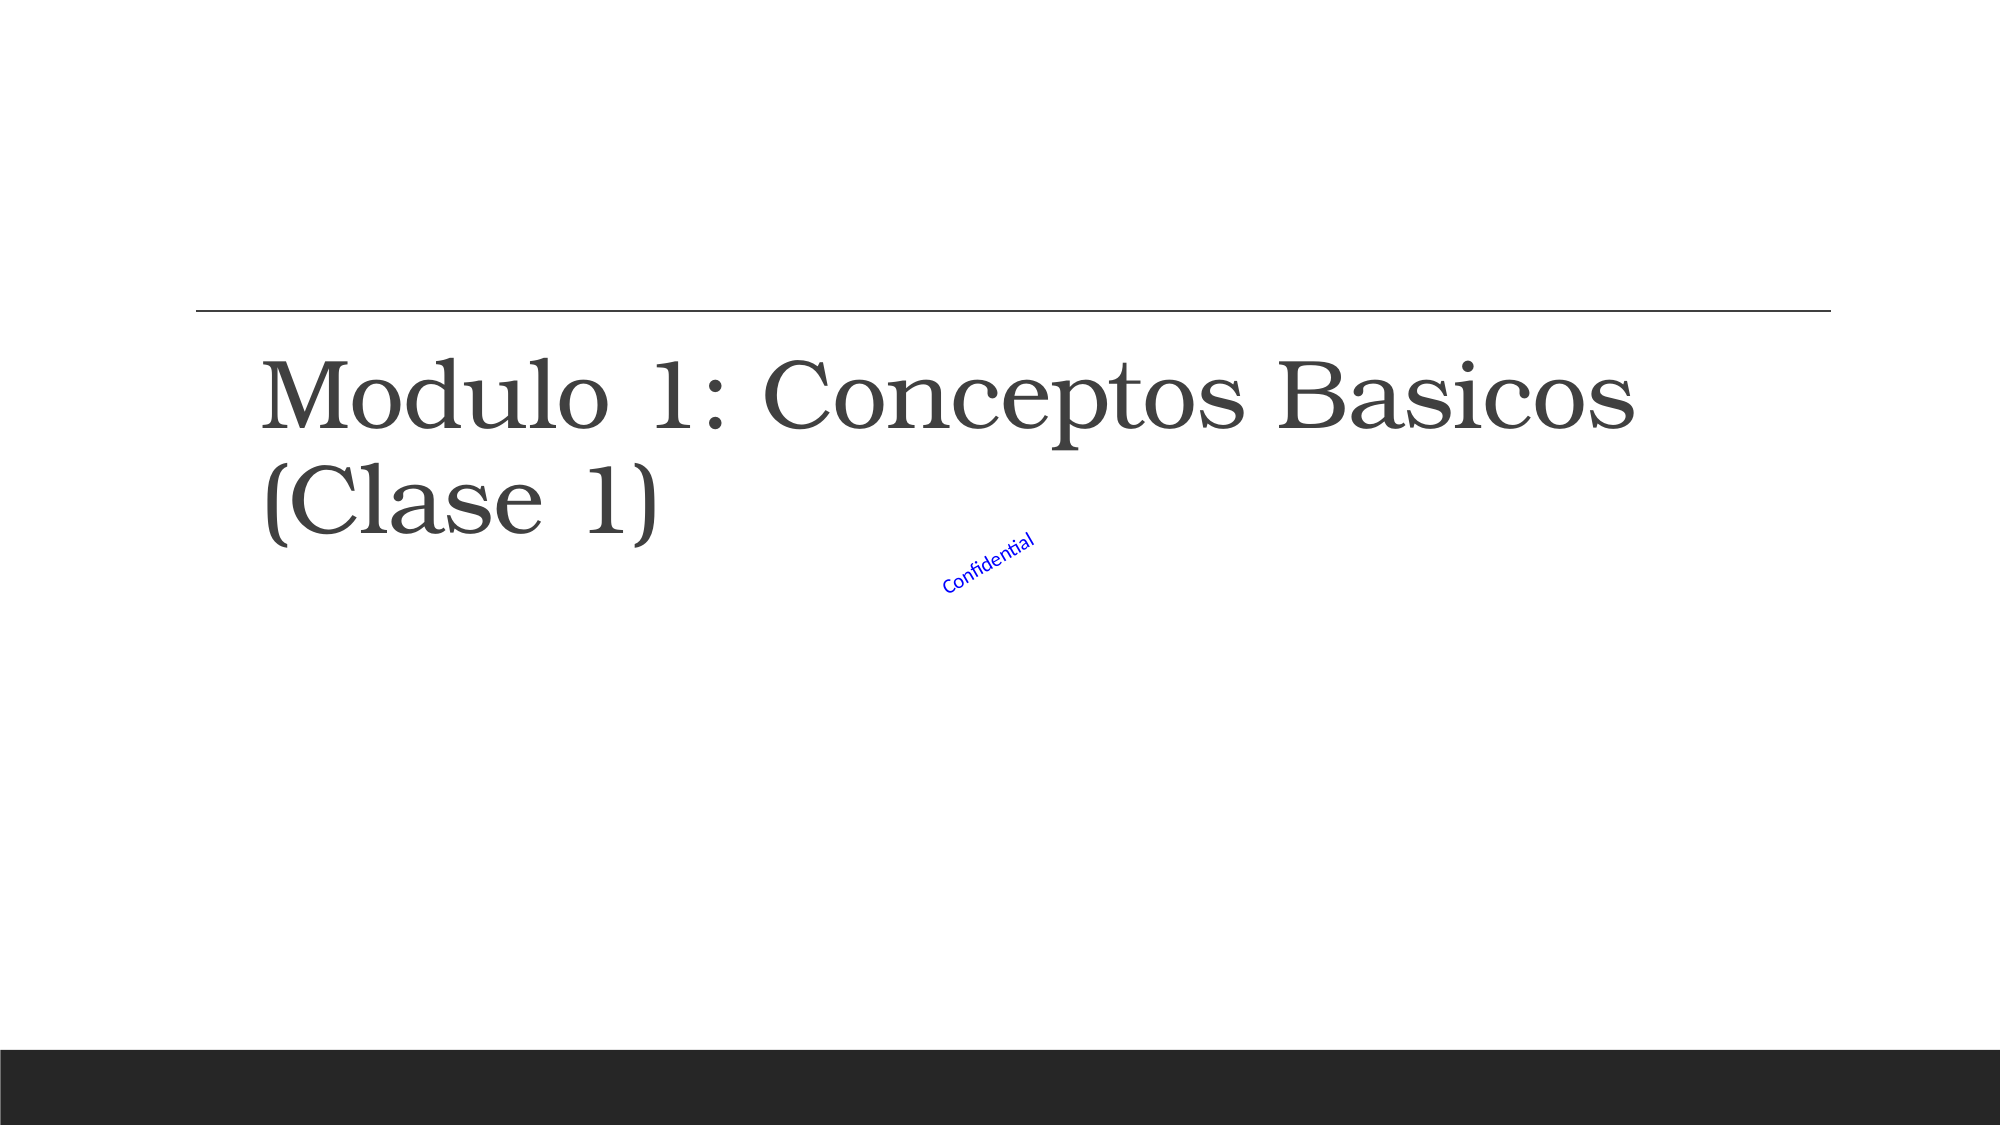

# Modulo 1: Conceptos Basicos (Clase 1)